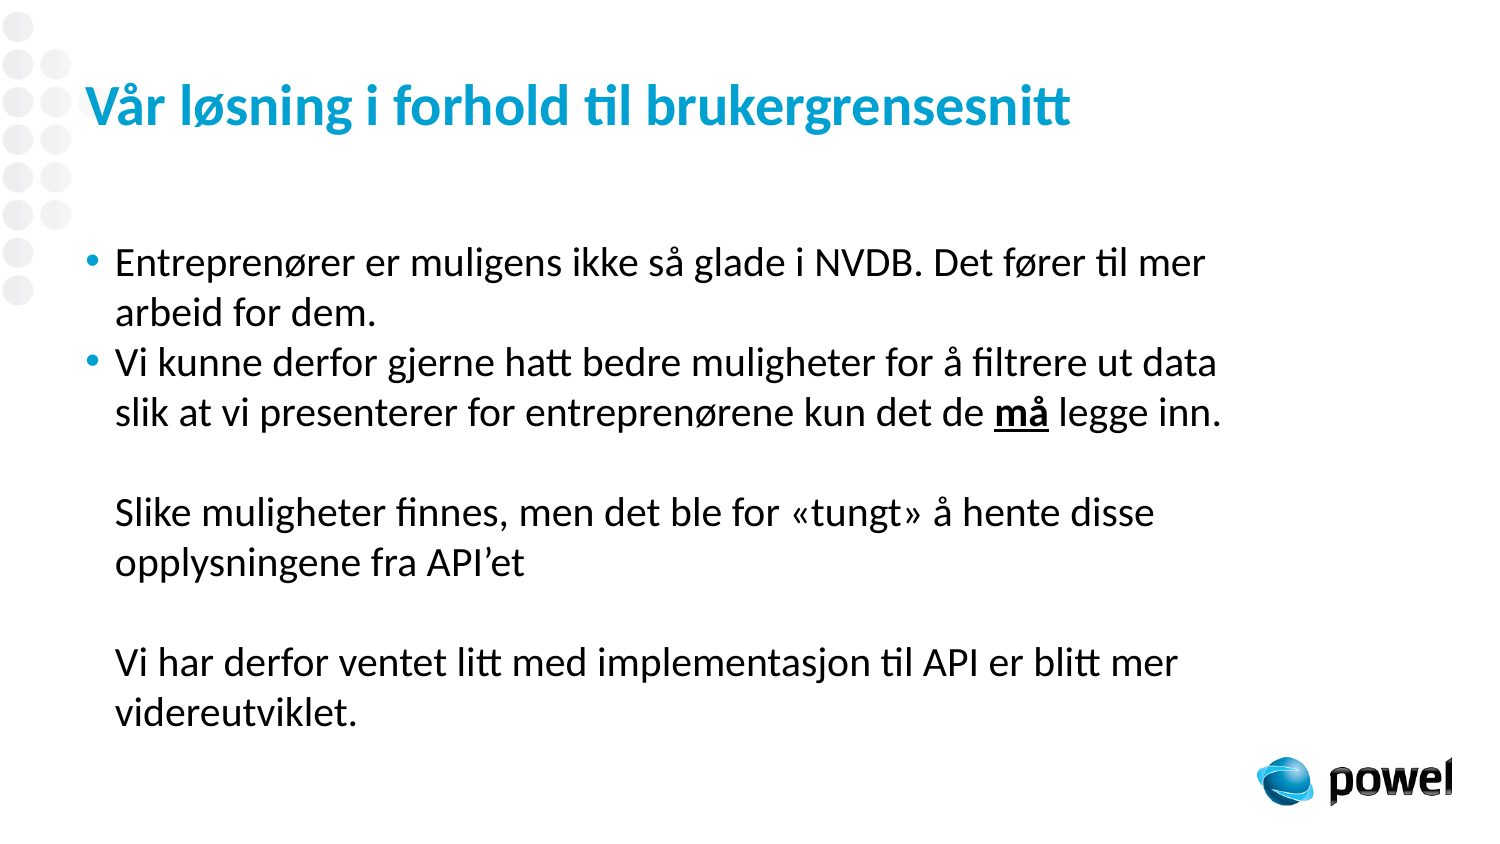

# Vår løsning i forhold til brukergrensesnitt

Entreprenører er muligens ikke så glade i NVDB. Det fører til mer arbeid for dem.
Vi kunne derfor gjerne hatt bedre muligheter for å filtrere ut data slik at vi presenterer for entreprenørene kun det de må legge inn.
Slike muligheter finnes, men det ble for «tungt» å hente disse opplysningene fra API’et
Vi har derfor ventet litt med implementasjon til API er blitt mer videreutviklet.